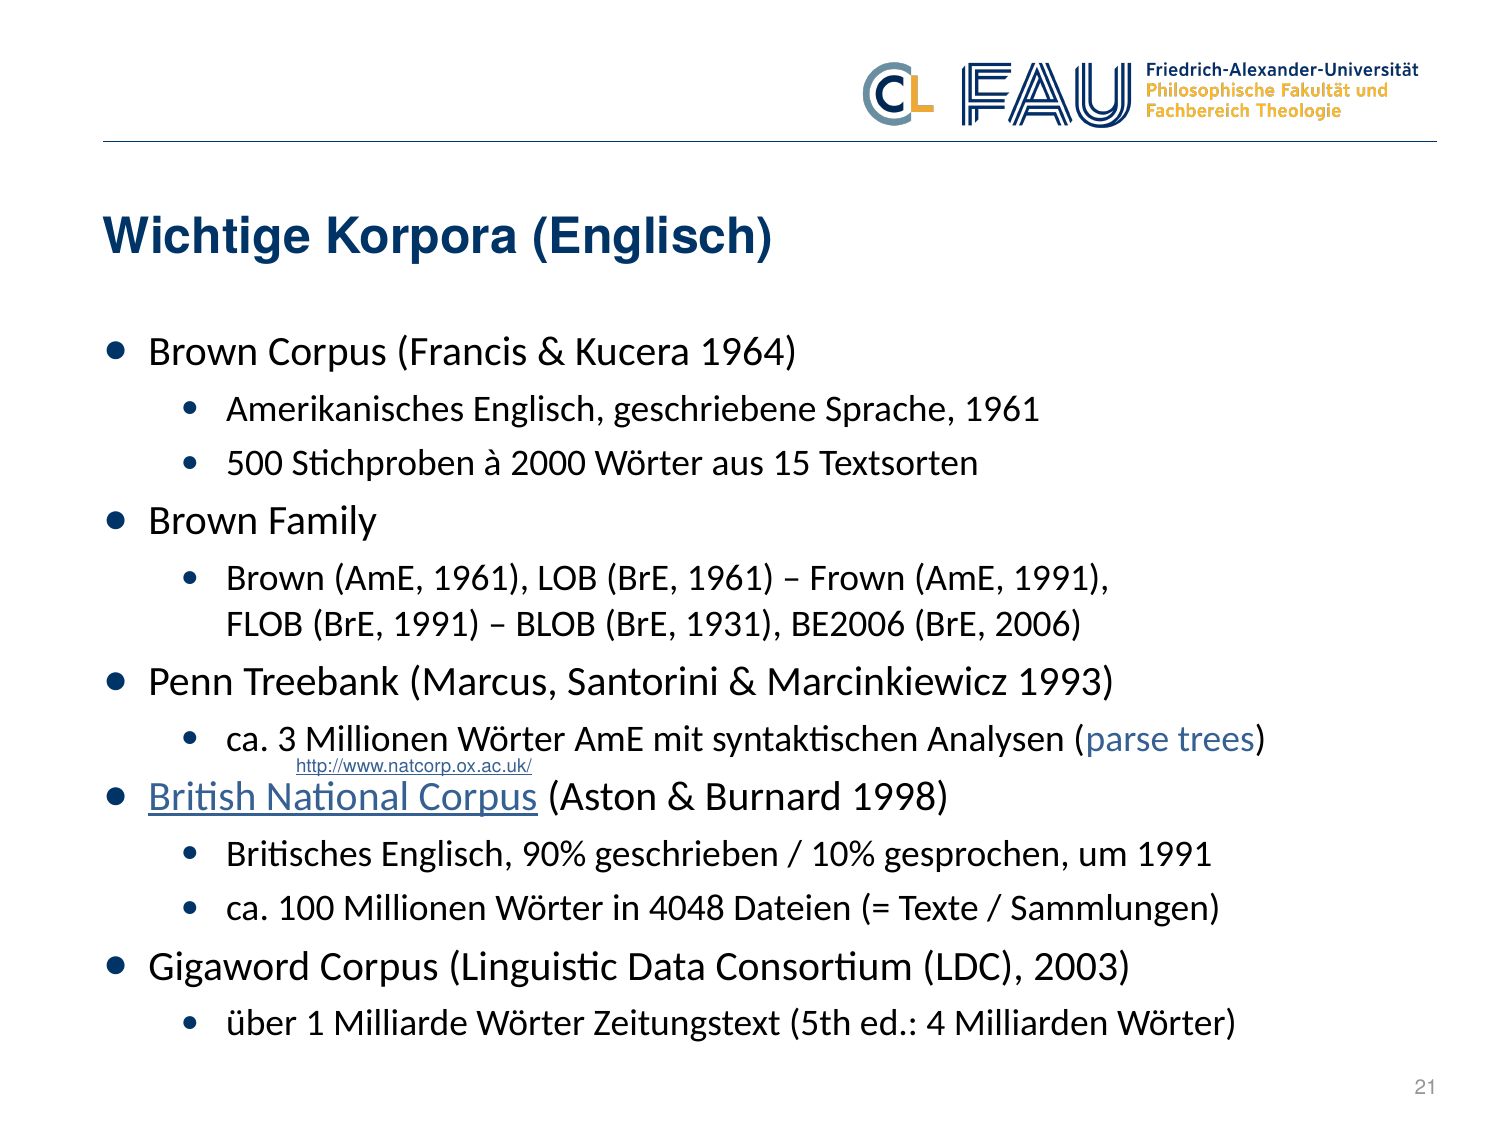

# Wichtige Korpora (Englisch)
Brown Corpus (Francis & Kucera 1964)
Amerikanisches Englisch, geschriebene Sprache, 1961
500 Stichproben à 2000 Wörter aus 15 Textsorten
Brown Family
Brown (AmE, 1961), LOB (BrE, 1961) – Frown (AmE, 1991),
FLOB (BrE, 1991) – BLOB (BrE, 1931), BE2006 (BrE, 2006)
Penn Treebank (Marcus, Santorini & Marcinkiewicz 1993)
ca. 3 Millionen Wörter AmE mit syntaktischen Analysen (parse trees)
British National Corpus (Aston & Burnard 1998)
Britisches Englisch, 90% geschrieben / 10% gesprochen, um 1991
ca. 100 Millionen Wörter in 4048 Dateien (= Texte / Sammlungen)
Gigaword Corpus (Linguistic Data Consortium (LDC), 2003)
über 1 Milliarde Wörter Zeitungstext (5th ed.: 4 Milliarden Wörter)
http://www.natcorp.ox.ac.uk/
21